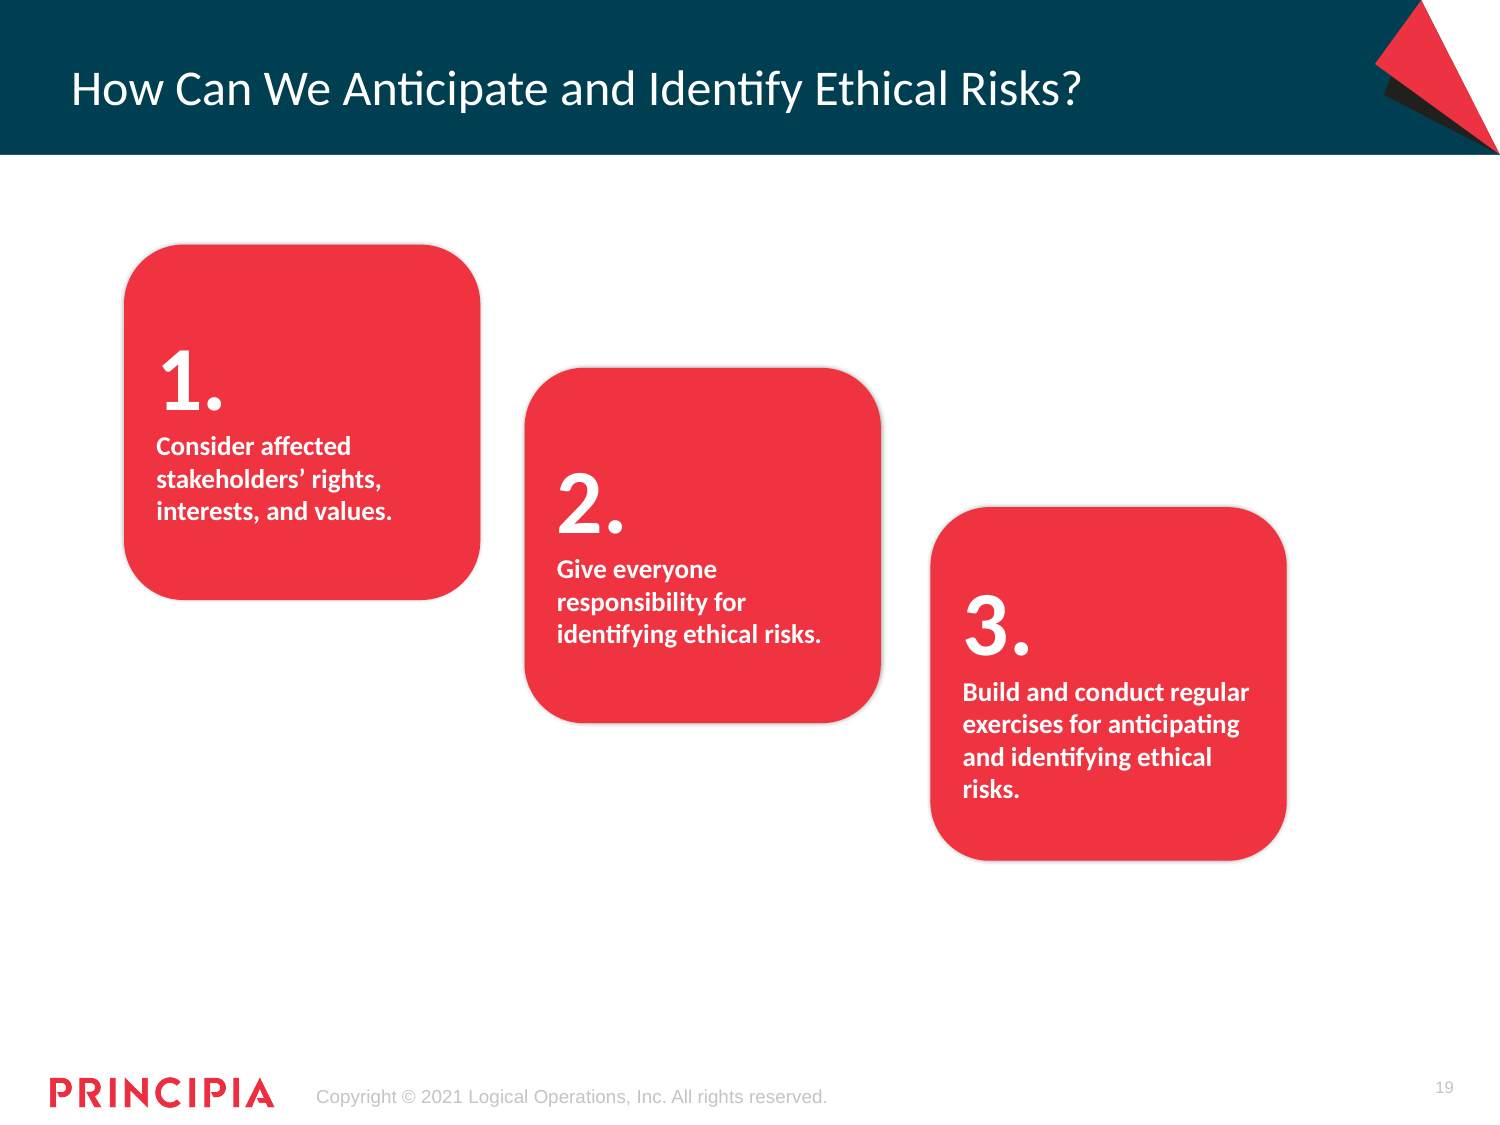

# How Can We Anticipate and Identify Ethical Risks?
1.
Consider affected stakeholders’ rights, interests, and values.
2.
Give everyone responsibility for identifying ethical risks.
3.
Build and conduct regular exercises for anticipating and identifying ethical risks.
19